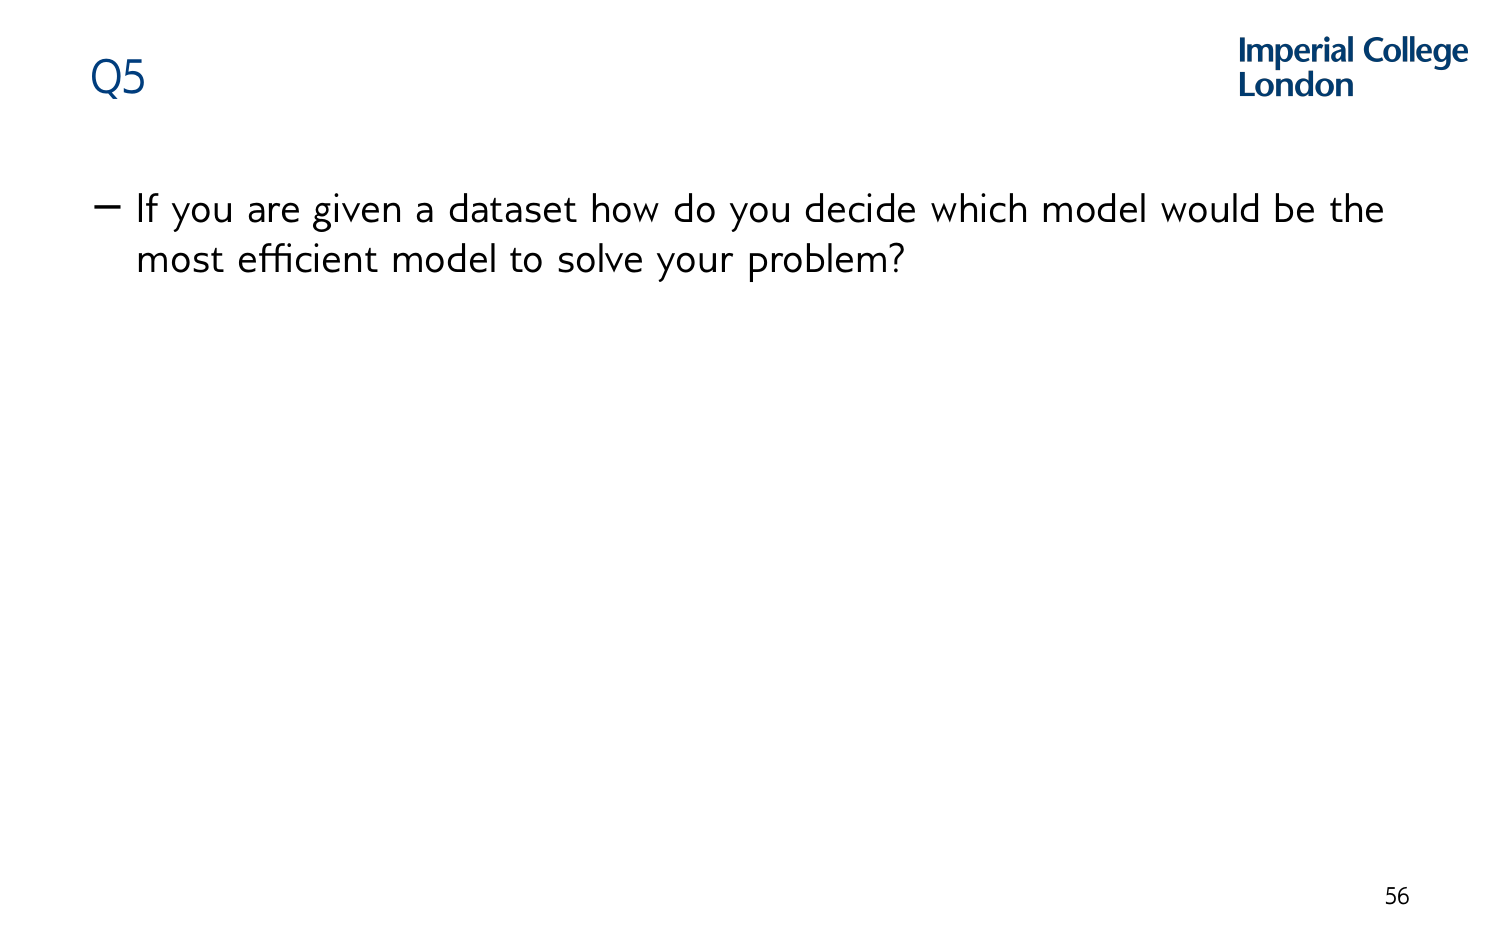

# Q5
If you are given a dataset how do you decide which model would be the most efficient model to solve your problem?
56